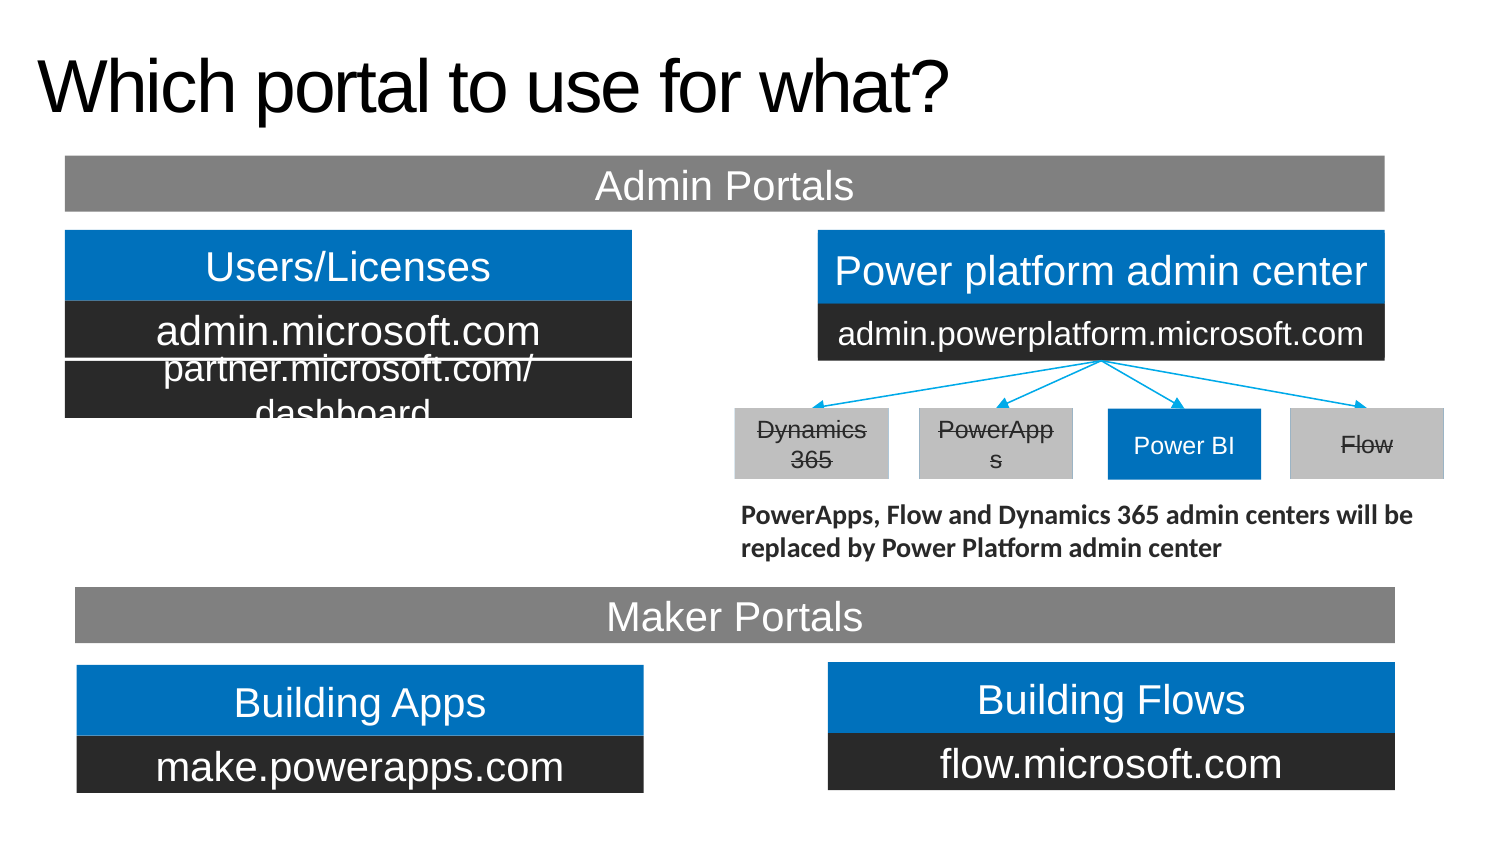

# Which portal to use for what?
Admin Portals
Users/Licenses
Power platform admin center
Power platform admin center
admin.microsoft.com
admin.powerplatform.microsoft.com
admin.powerplatform.microsoft.com
partner.microsoft.com/dashboard
Flow
Flow
Dynamics 365
Dynamics 365
PowerApps
PowerApps
Power BI
PowerApps, Flow and Dynamics 365 admin centers will be replaced by Power Platform admin center
Maker Portals
Building Flows
Building Apps
flow.microsoft.com
make.powerapps.com